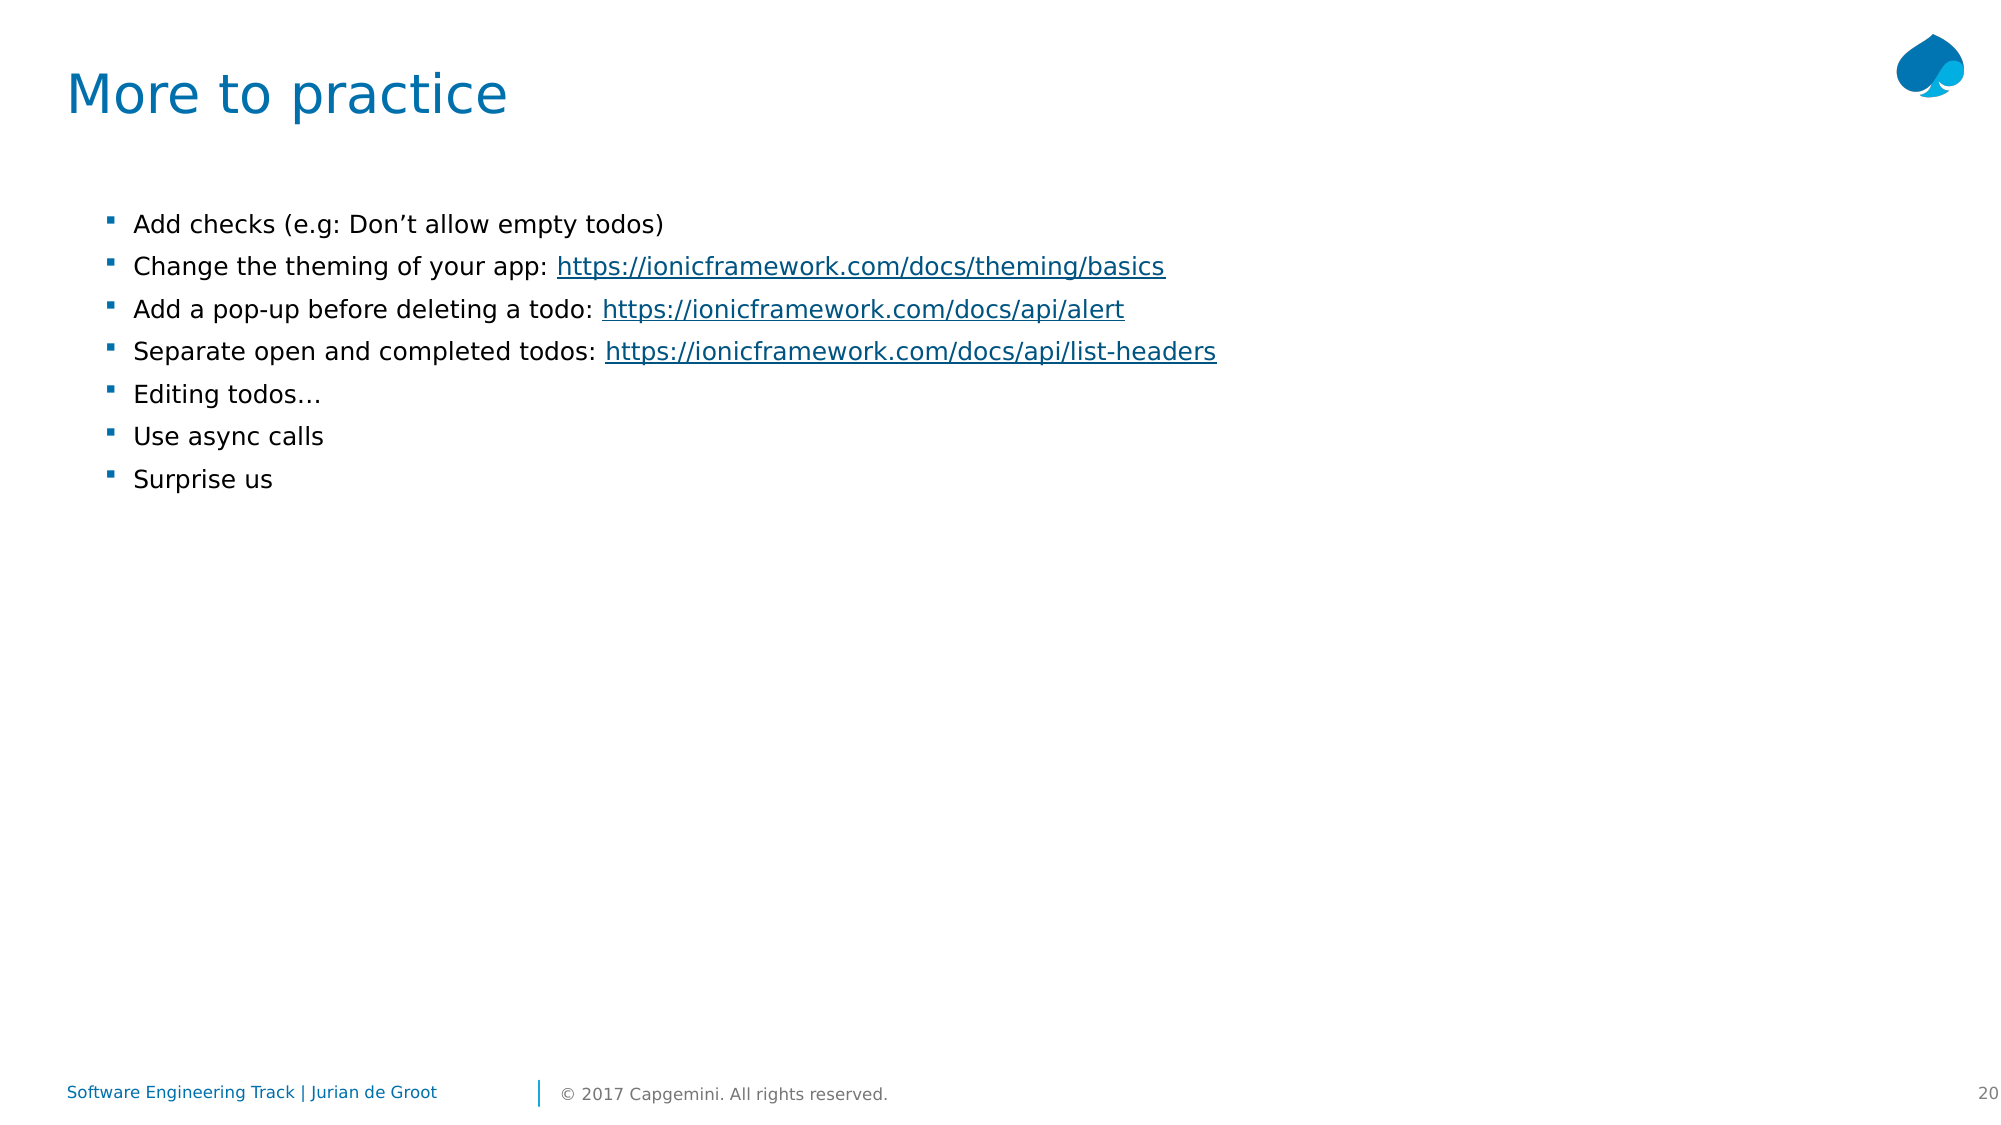

# More to practice
Add checks (e.g: Don’t allow empty todos)
Change the theming of your app: https://ionicframework.com/docs/theming/basics
Add a pop-up before deleting a todo: https://ionicframework.com/docs/api/alert
Separate open and completed todos: https://ionicframework.com/docs/api/list-headers
Editing todos…
Use async calls
Surprise us